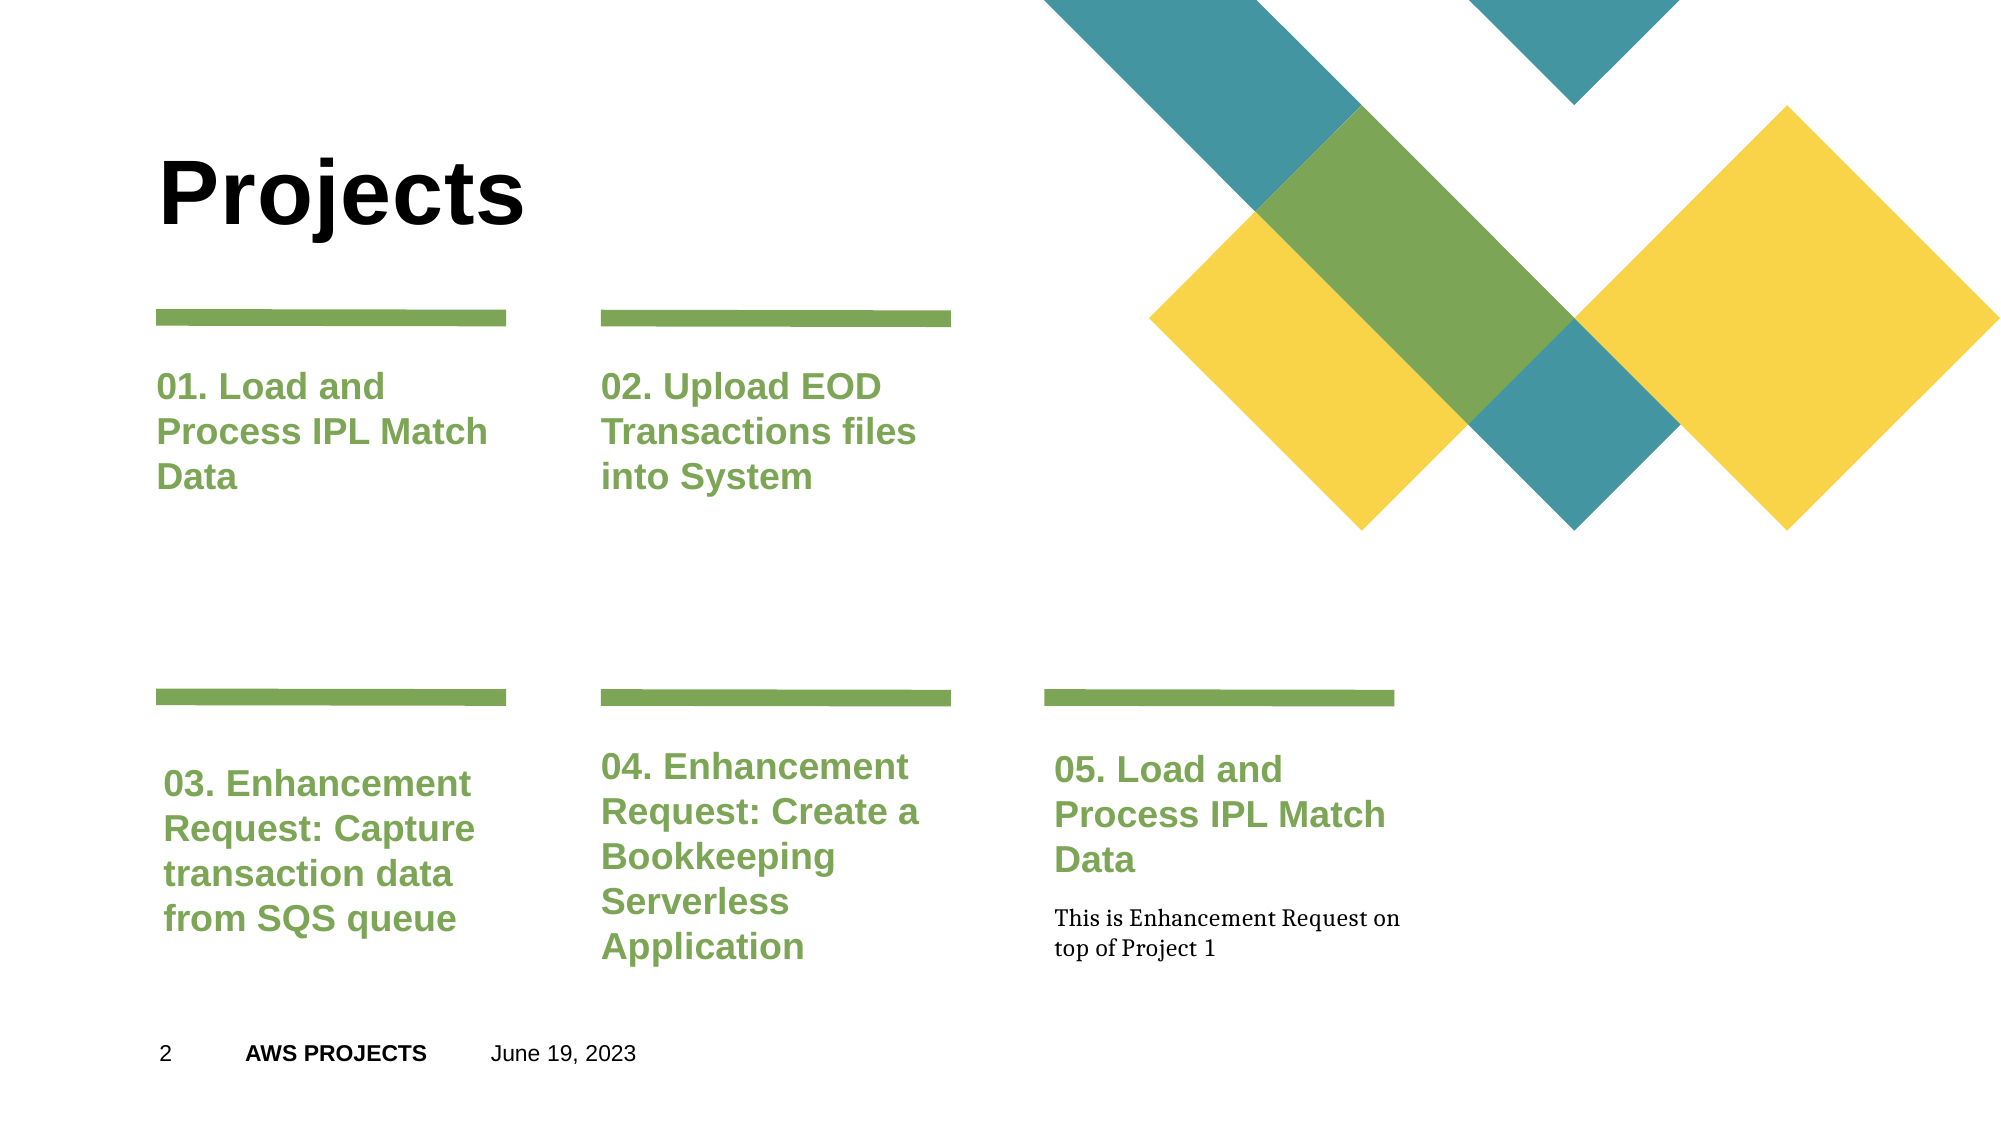

# Projects
01. Load and Process IPL Match Data
02. Upload EOD Transactions files into System
04. Enhancement Request: Create a Bookkeeping Serverless Application
05. Load and Process IPL Match Data
This is Enhancement Request on top of Project 1
03. Enhancement Request: Capture transaction data from SQS queue
2
AWS PROJECTS
June 19, 2023